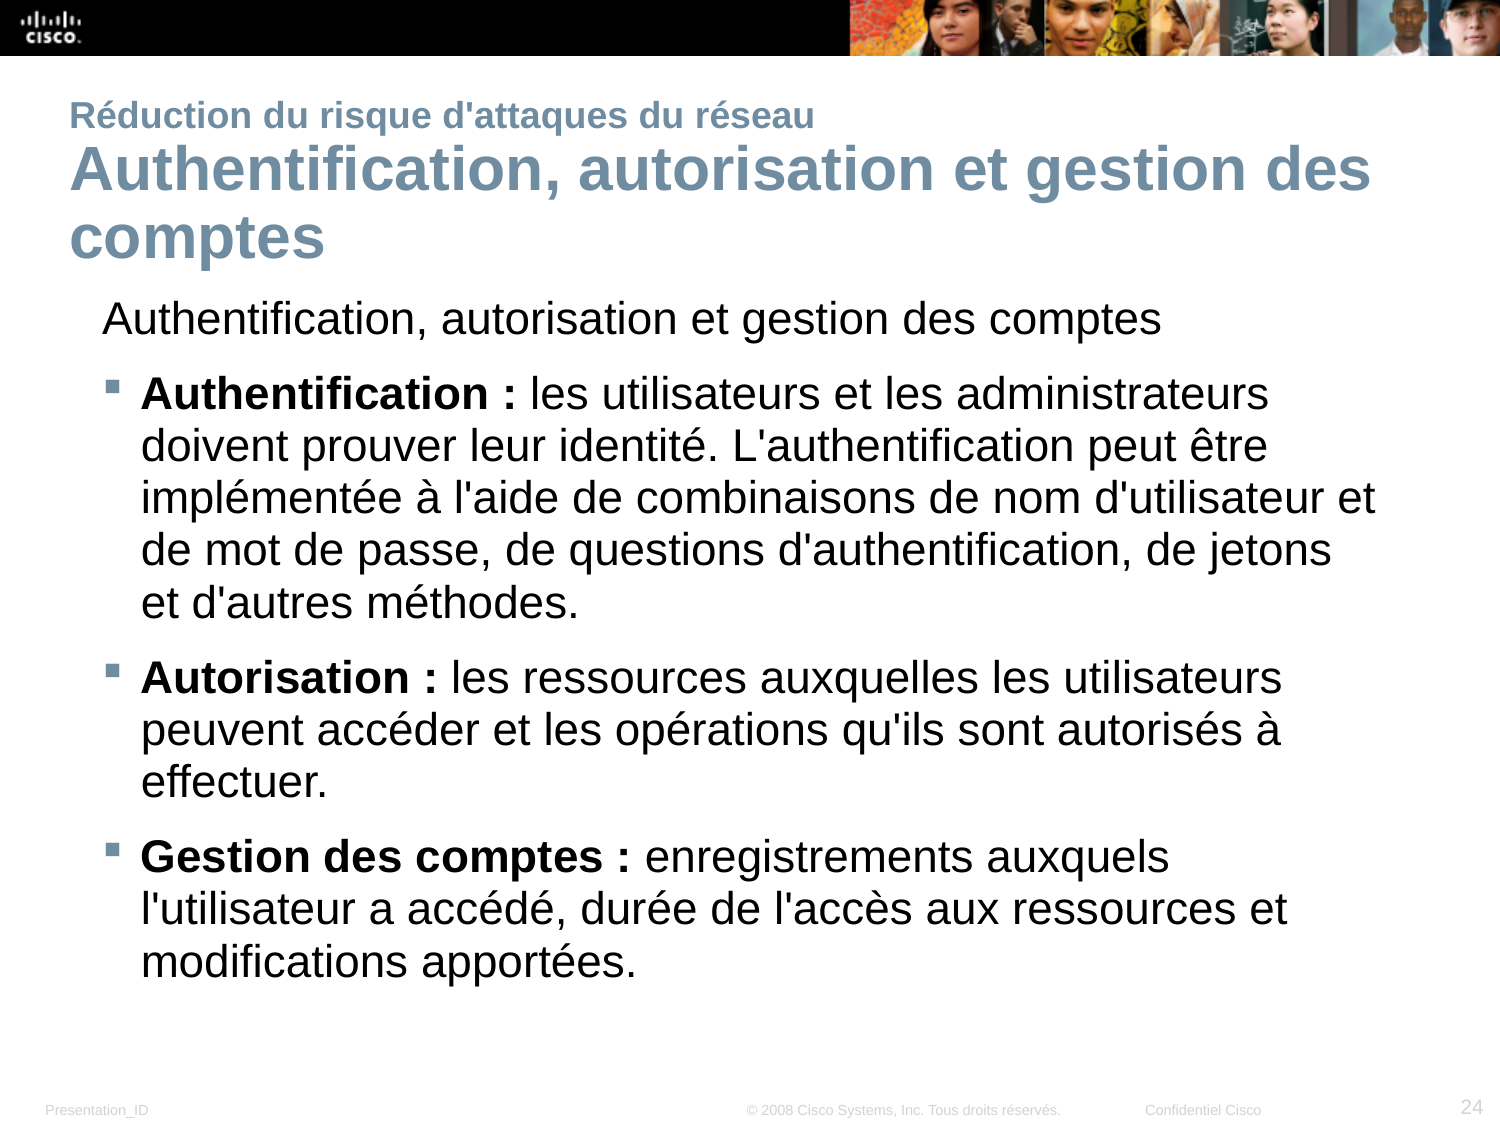

# Réduction du risque d'attaques du réseau Authentification, autorisation et gestion des comptes
Authentification, autorisation et gestion des comptes
Authentification : les utilisateurs et les administrateurs doivent prouver leur identité. L'authentification peut être implémentée à l'aide de combinaisons de nom d'utilisateur et de mot de passe, de questions d'authentification, de jetons et d'autres méthodes.
Autorisation : les ressources auxquelles les utilisateurs peuvent accéder et les opérations qu'ils sont autorisés à effectuer.
Gestion des comptes : enregistrements auxquels l'utilisateur a accédé, durée de l'accès aux ressources et modifications apportées.